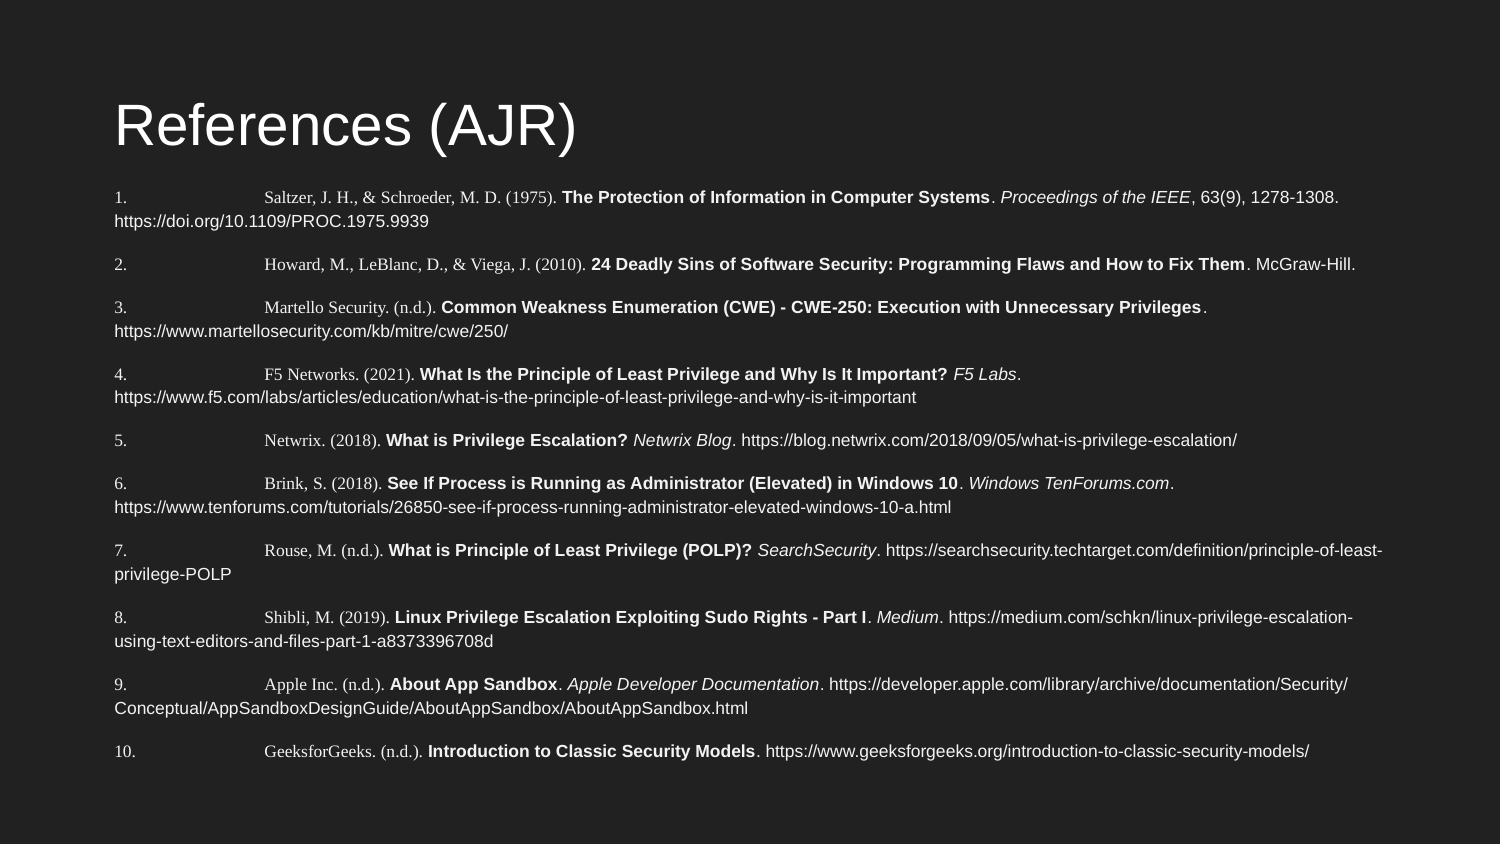

# References (AJR)
1.	Saltzer, J. H., & Schroeder, M. D. (1975). The Protection of Information in Computer Systems. Proceedings of the IEEE, 63(9), 1278-1308. https://doi.org/10.1109/PROC.1975.9939
2.	Howard, M., LeBlanc, D., & Viega, J. (2010). 24 Deadly Sins of Software Security: Programming Flaws and How to Fix Them. McGraw-Hill.
3.	Martello Security. (n.d.). Common Weakness Enumeration (CWE) - CWE-250: Execution with Unnecessary Privileges. https://www.martellosecurity.com/kb/mitre/cwe/250/
4.	F5 Networks. (2021). What Is the Principle of Least Privilege and Why Is It Important? F5 Labs. https://www.f5.com/labs/articles/education/what-is-the-principle-of-least-privilege-and-why-is-it-important
5.	Netwrix. (2018). What is Privilege Escalation? Netwrix Blog. https://blog.netwrix.com/2018/09/05/what-is-privilege-escalation/
6.	Brink, S. (2018). See If Process is Running as Administrator (Elevated) in Windows 10. Windows TenForums.com. https://www.tenforums.com/tutorials/26850-see-if-process-running-administrator-elevated-windows-10-a.html
7.	Rouse, M. (n.d.). What is Principle of Least Privilege (POLP)? SearchSecurity. https://searchsecurity.techtarget.com/definition/principle-of-least-privilege-POLP
8.	Shibli, M. (2019). Linux Privilege Escalation Exploiting Sudo Rights - Part I. Medium. https://medium.com/schkn/linux-privilege-escalation-using-text-editors-and-files-part-1-a8373396708d
9.	Apple Inc. (n.d.). About App Sandbox. Apple Developer Documentation. https://developer.apple.com/library/archive/documentation/Security/Conceptual/AppSandboxDesignGuide/AboutAppSandbox/AboutAppSandbox.html
10.	GeeksforGeeks. (n.d.). Introduction to Classic Security Models. https://www.geeksforgeeks.org/introduction-to-classic-security-models/